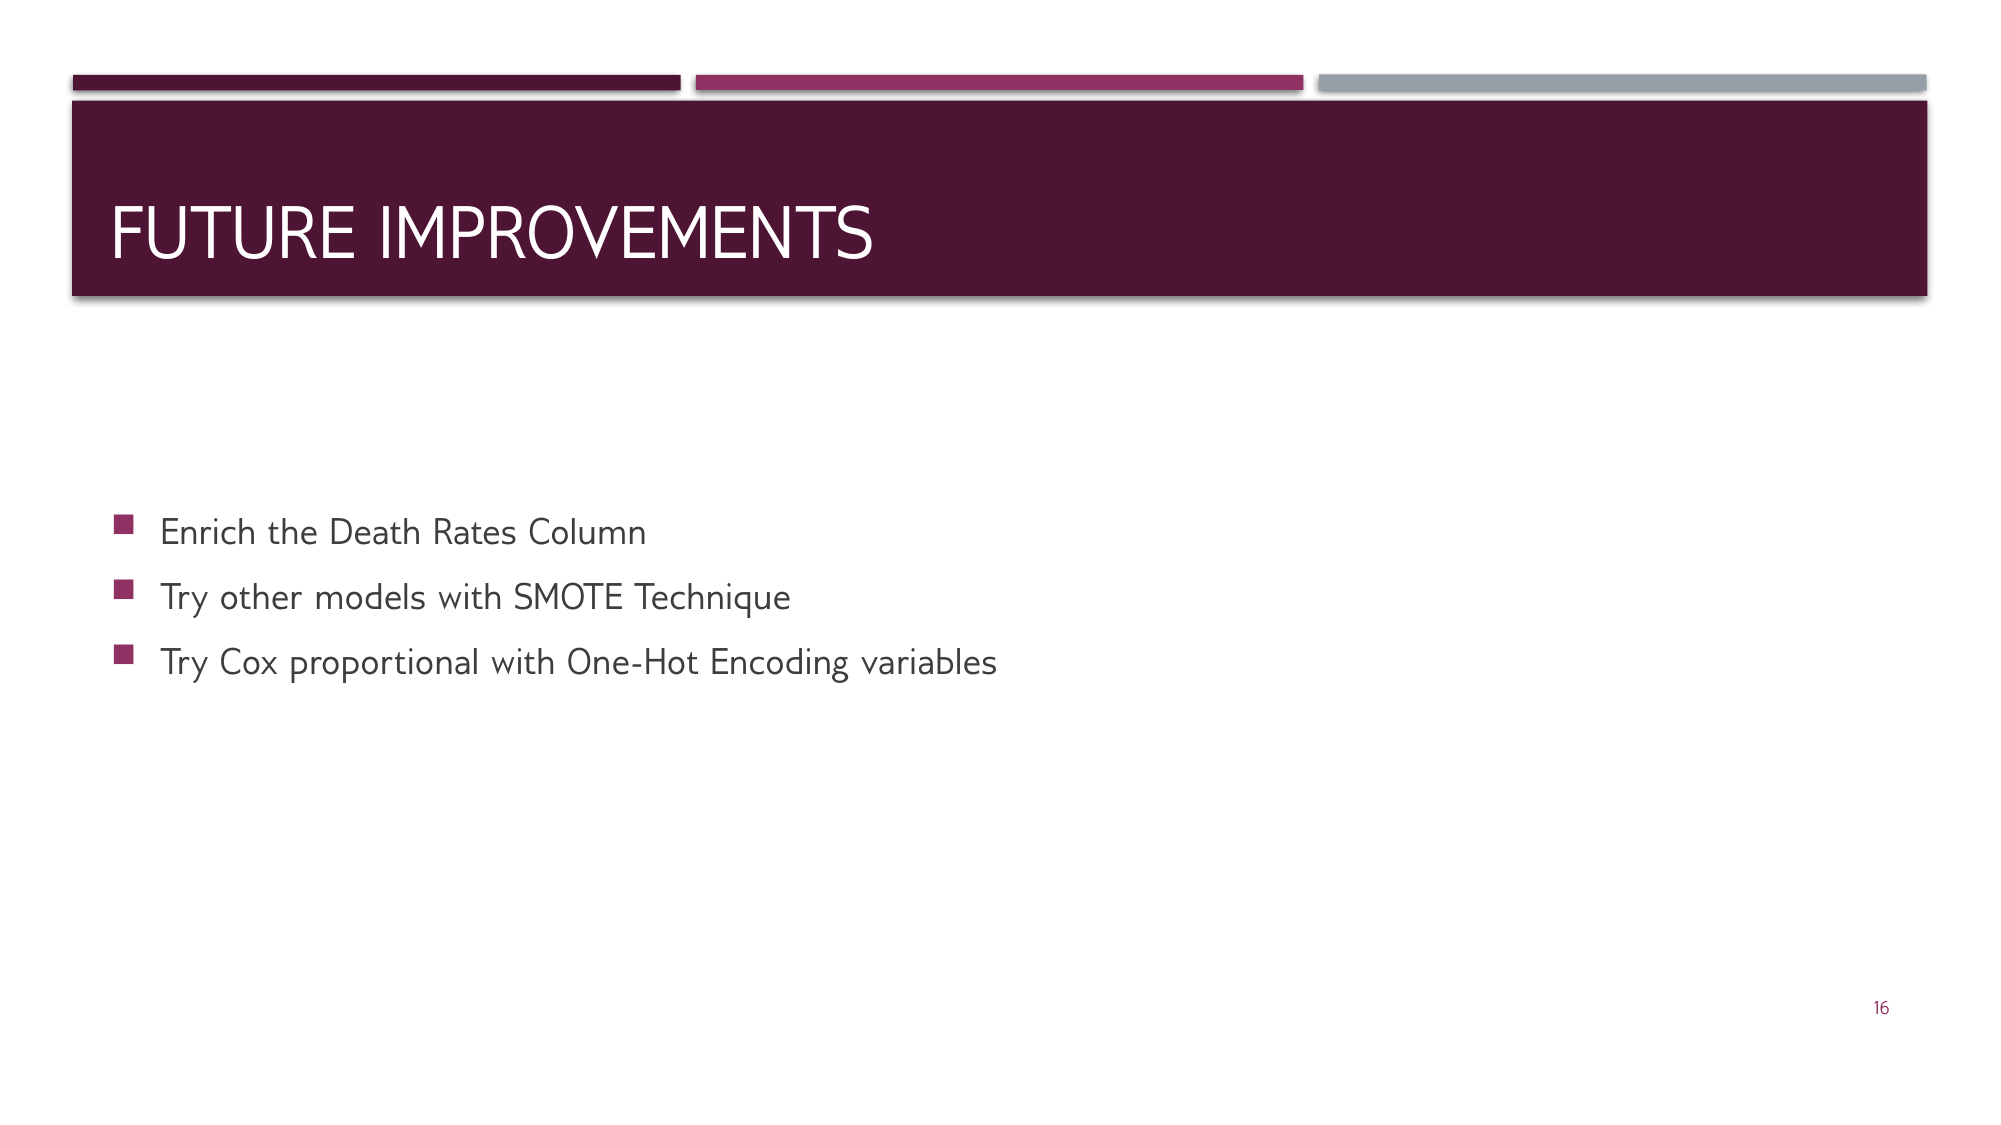

# Future Improvements
Enrich the Death Rates Column
Try other models with SMOTE Technique
Try Cox proportional with One-Hot Encoding variables

16